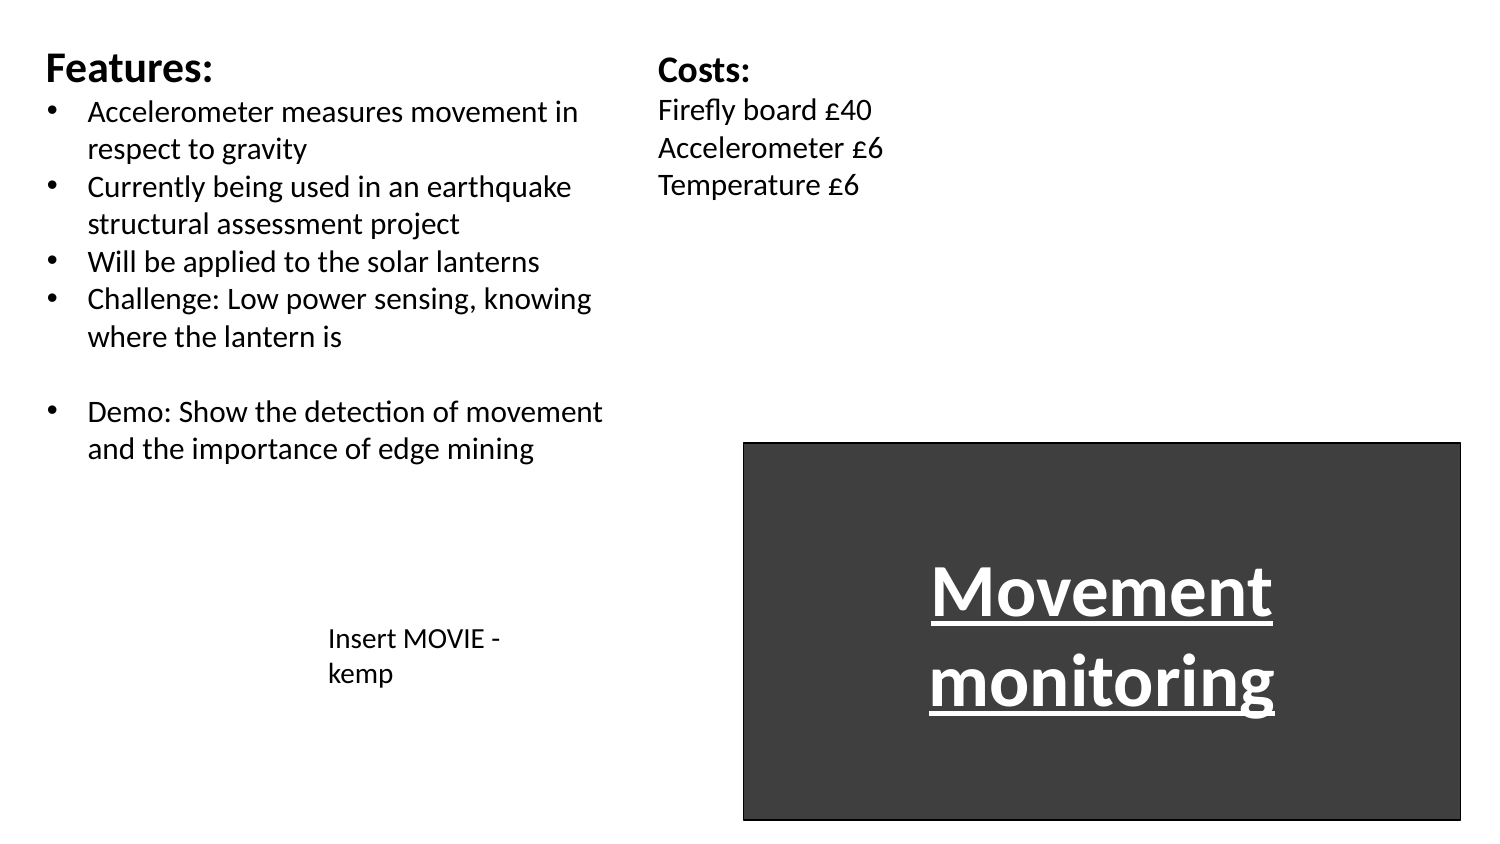

Features:
Accelerometer measures movement in respect to gravity
Currently being used in an earthquake structural assessment project
Will be applied to the solar lanterns
Challenge: Low power sensing, knowing where the lantern is

Demo: Show the detection of movement and the importance of edge mining

Costs:
Firefly board £40
Accelerometer £6
Temperature £6

Movement monitoring
Insert MOVIE - kemp